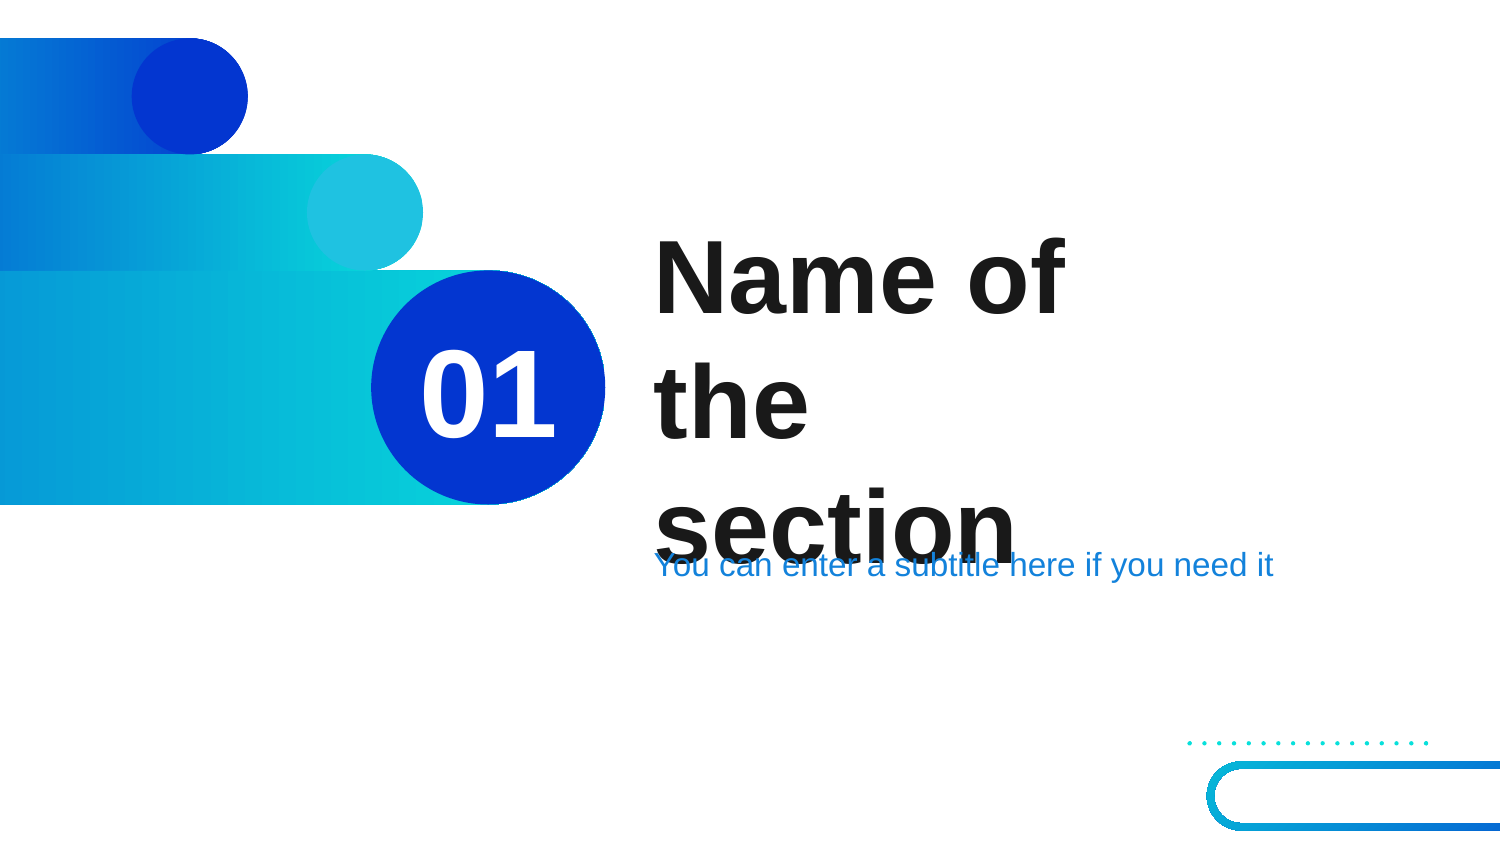

# Name of the section

01
You can enter a subtitle here if you need it